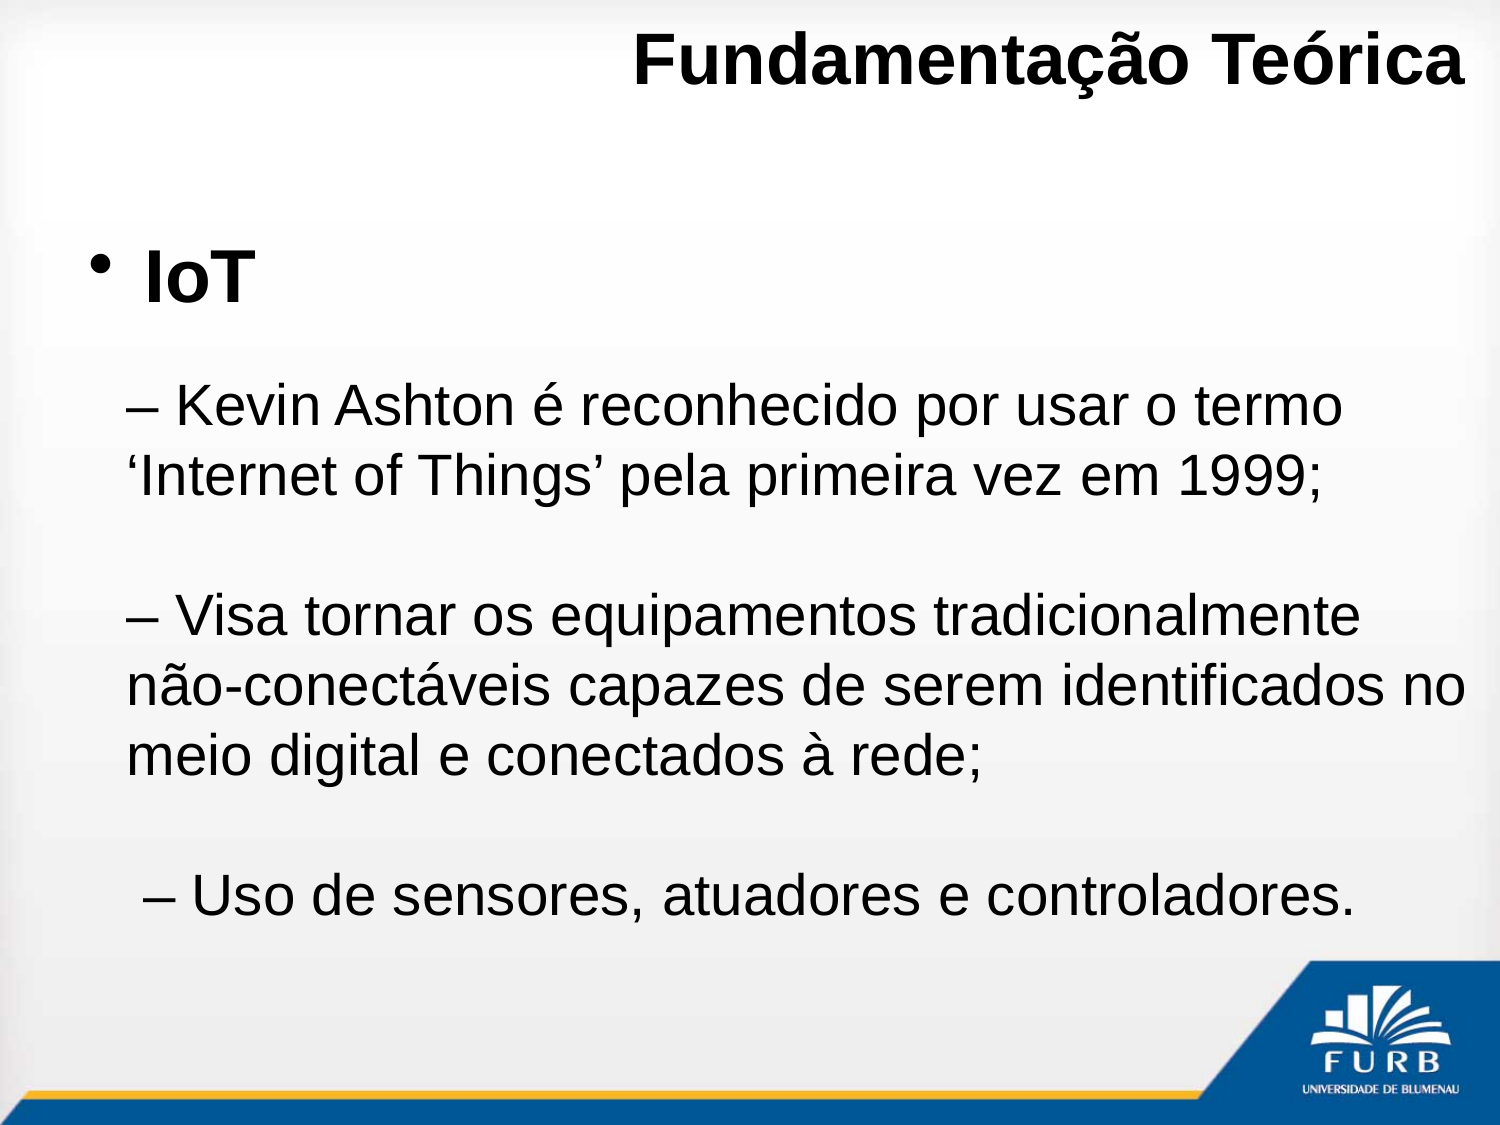

# Fundamentação Teórica
IoT
– Kevin Ashton é reconhecido por usar o termo ‘Internet of Things’ pela primeira vez em 1999;

– Visa tornar os equipamentos tradicionalmente não-conectáveis capazes de serem identificados no meio digital e conectados à rede;

 – Uso de sensores, atuadores e controladores.